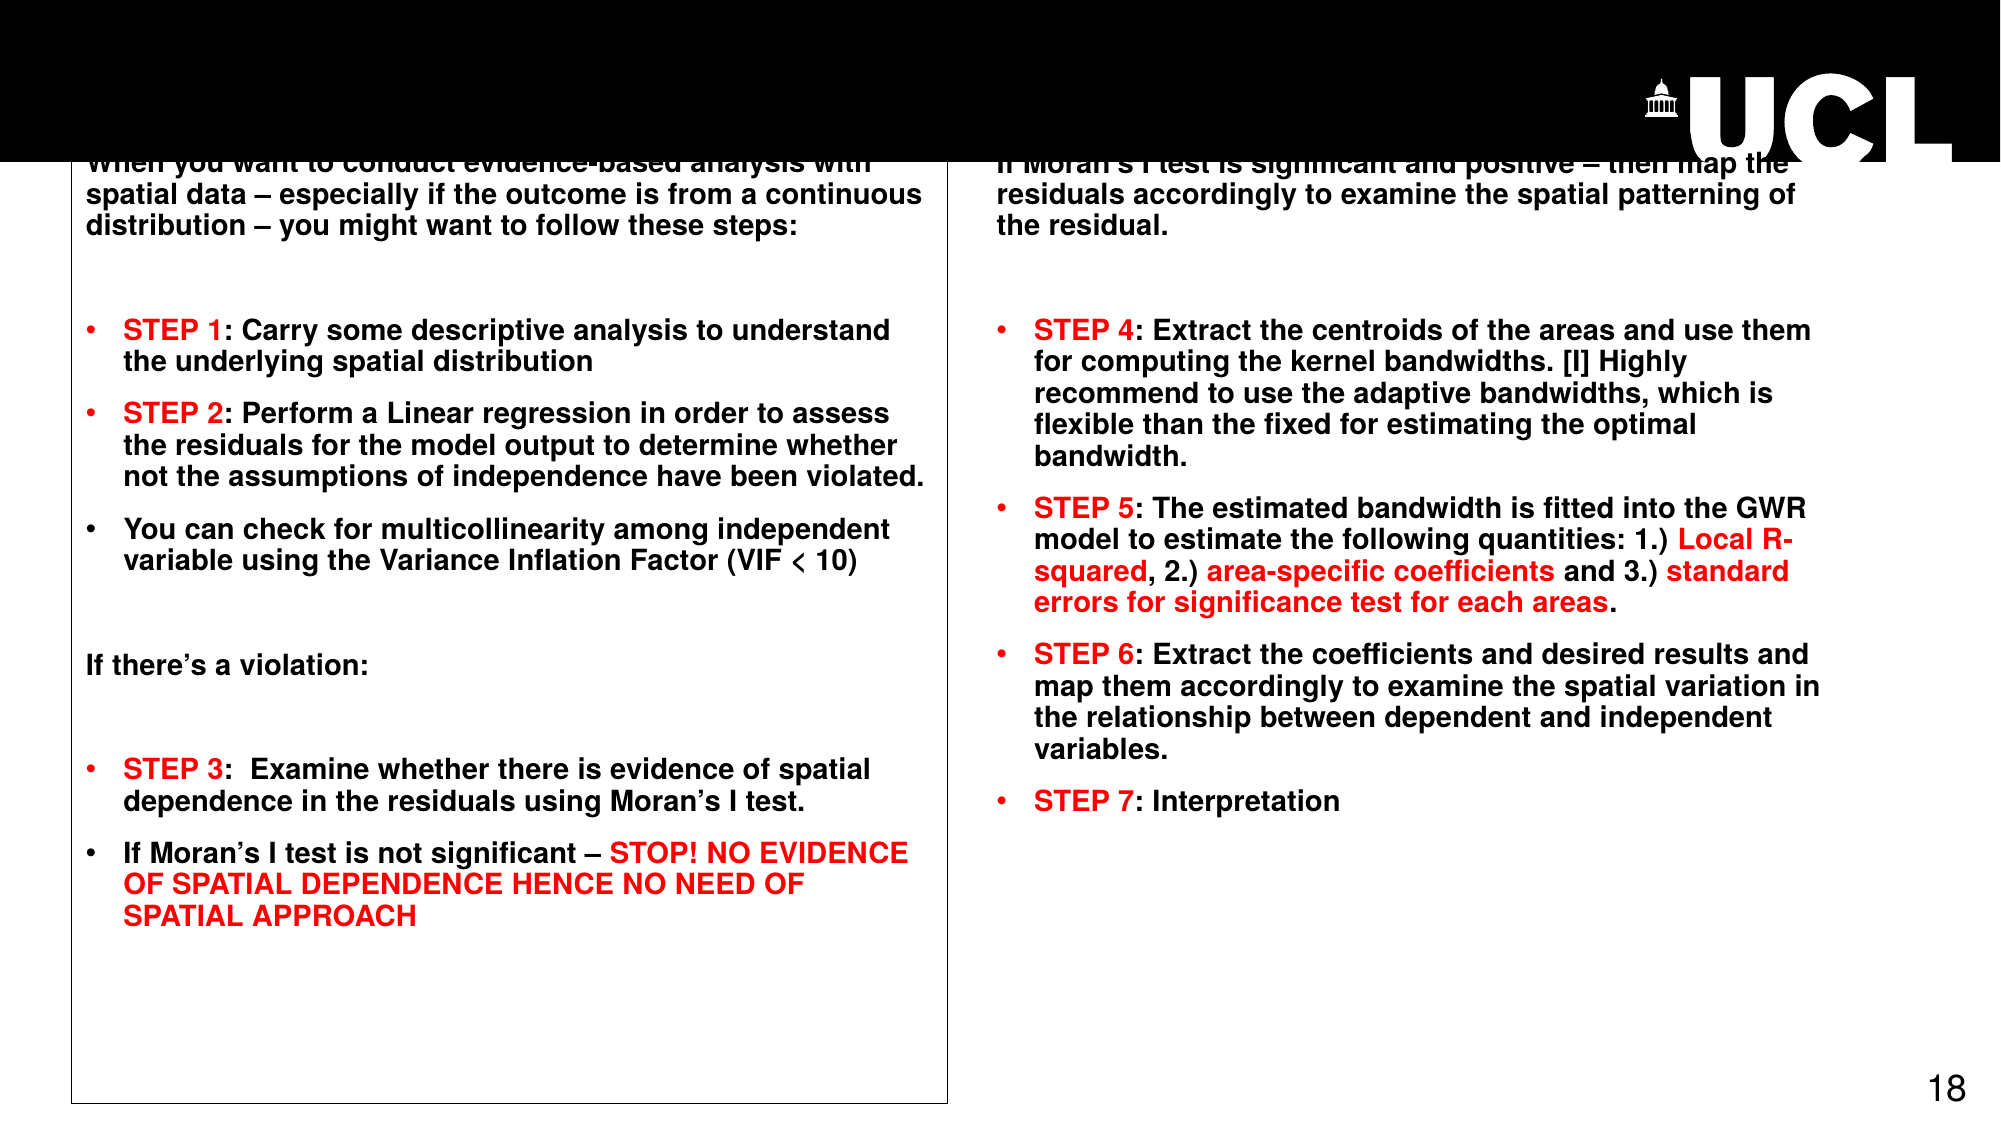

# Modelling process using GWR
When you want to conduct evidence-based analysis with spatial data – especially if the outcome is from a continuous distribution – you might want to follow these steps:

STEP 1: Carry some descriptive analysis to understand the underlying spatial distribution
STEP 2: Perform a Linear regression in order to assess the residuals for the model output to determine whether not the assumptions of independence have been violated.
You can check for multicollinearity among independent variable using the Variance Inflation Factor (VIF < 10)

If there’s a violation:

STEP 3:  Examine whether there is evidence of spatial dependence in the residuals using Moran’s I test.
If Moran’s I test is not significant – STOP! NO EVIDENCE OF SPATIAL DEPENDENCE HENCE NO NEED OF SPATIAL APPROACH
If Moran’s I test is significant and positive – then map the residuals accordingly to examine the spatial patterning of the residual.

STEP 4: Extract the centroids of the areas and use them for computing the kernel bandwidths. [I] Highly recommend to use the adaptive bandwidths, which is flexible than the fixed for estimating the optimal bandwidth.
STEP 5: The estimated bandwidth is fitted into the GWR model to estimate the following quantities: 1.) Local R-squared, 2.) area-specific coefficients and 3.) standard errors for significance test for each areas.
STEP 6: Extract the coefficients and desired results and map them accordingly to examine the spatial variation in the relationship between dependent and independent variables.
STEP 7: Interpretation
18